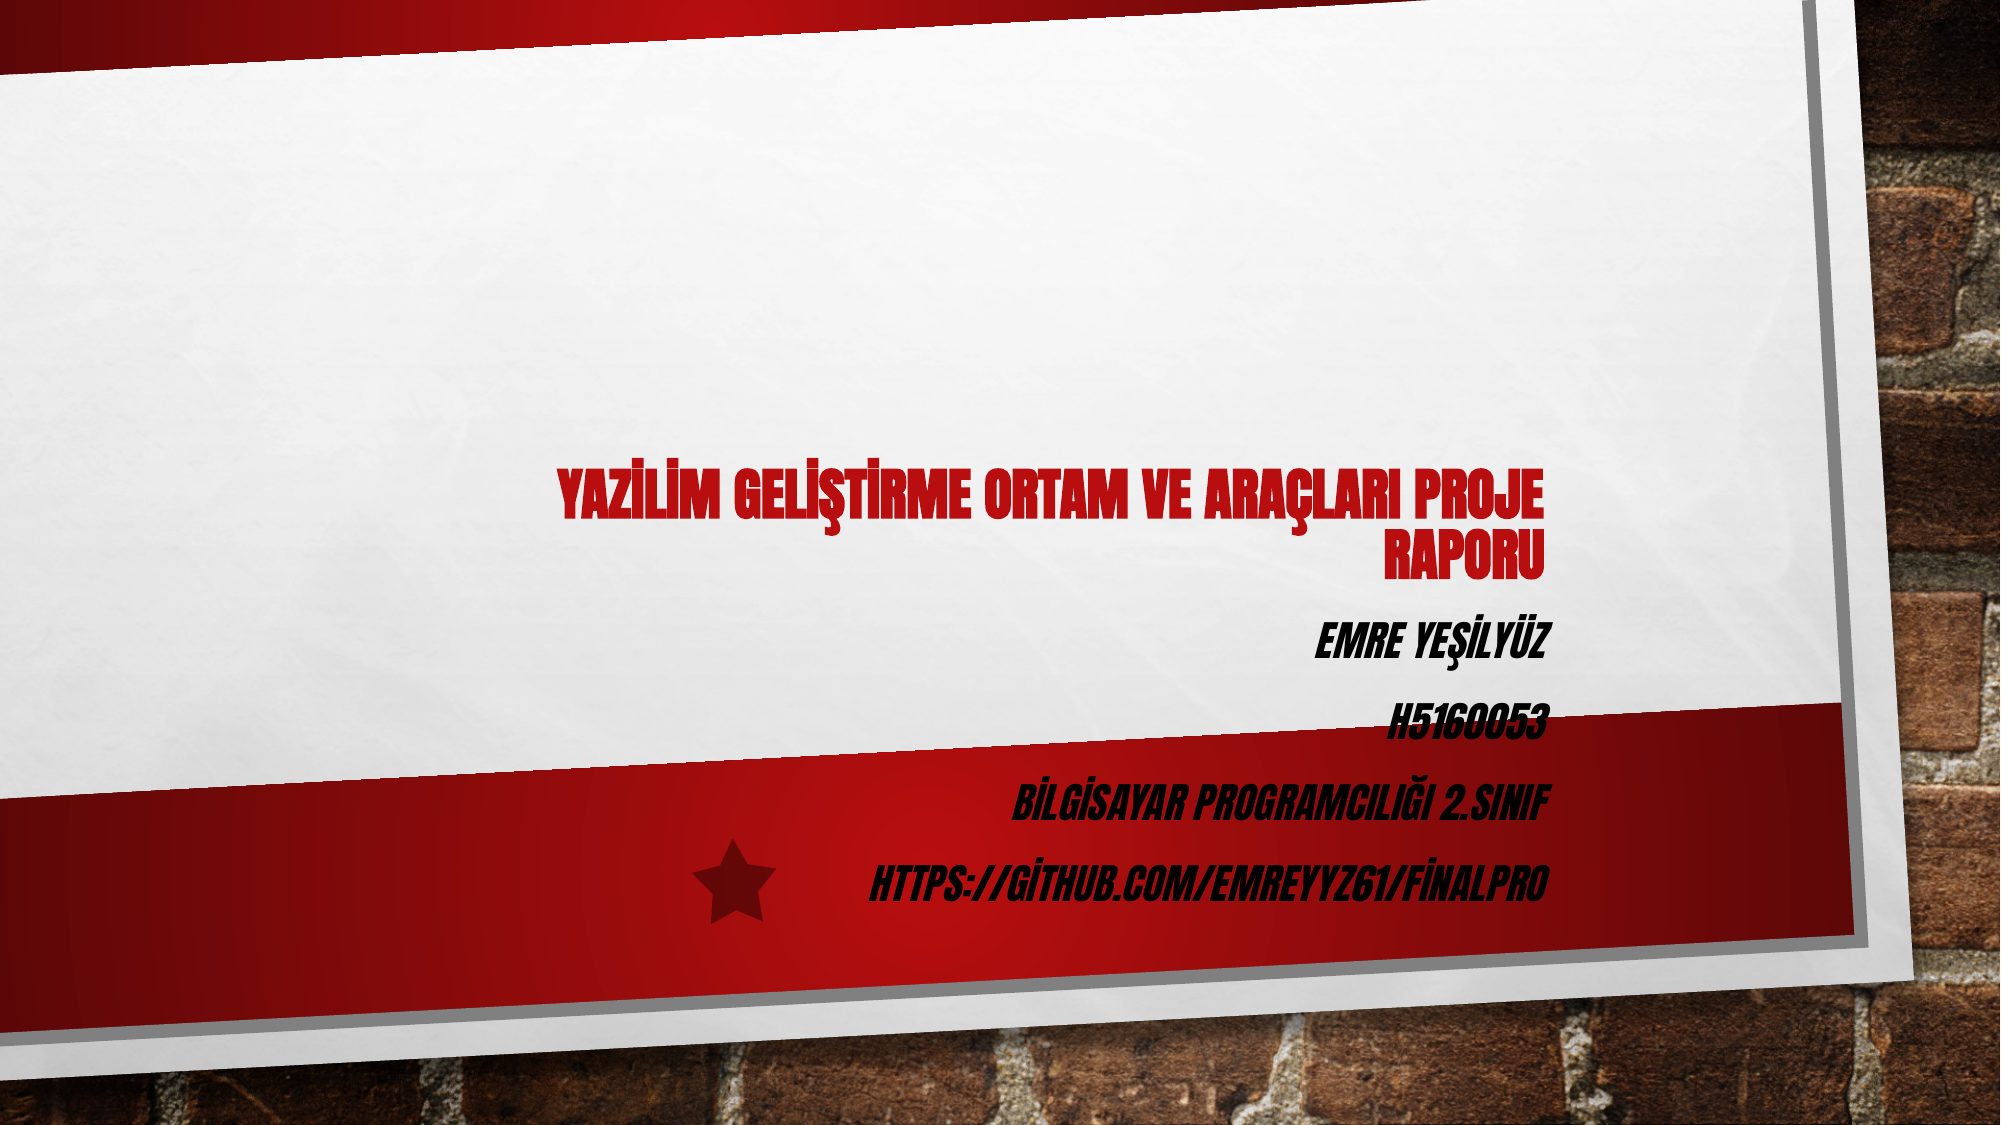

# YAZİLİM GELİŞTİRME ORTAM VE ARAÇLARI PROJE RAPORU
EMRE YEŞİLYÜZ
H5160053
BİLGİSAYAR PROGRAMCILIĞI 2.SINIF
https://github.com/emreyyz61/FinalPro